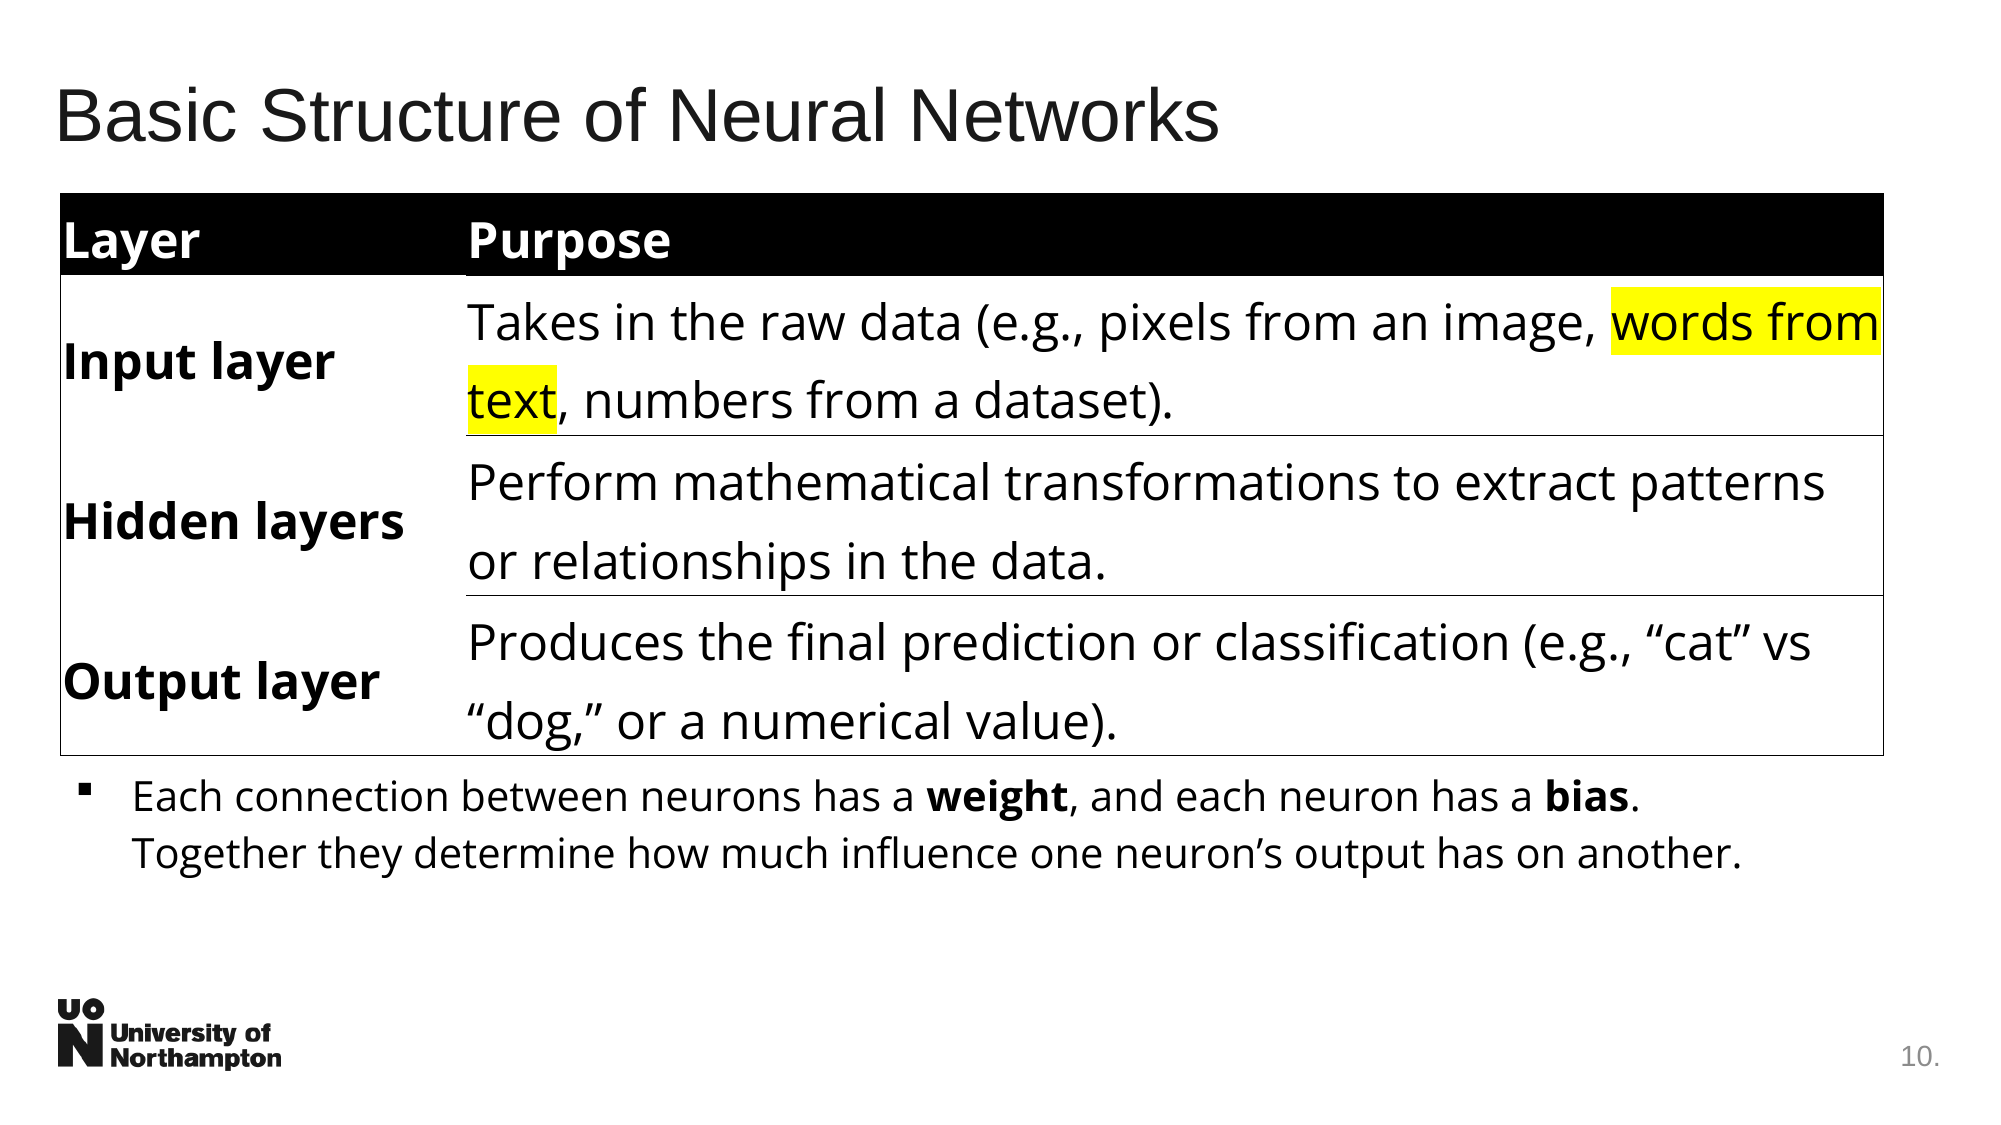

# Basic Structure of Neural Networks

| Layer | Purpose |
| --- | --- |
| Input layer | Takes in the raw data (e.g., pixels from an image, words from text, numbers from a dataset). |
| Hidden layers | Perform mathematical transformations to extract patterns or relationships in the data. |
| Output layer | Produces the final prediction or classification (e.g., “cat” vs “dog,” or a numerical value). |
Each connection between neurons has a weight, and each neuron has a bias. Together they determine how much influence one neuron’s output has on another.
10.